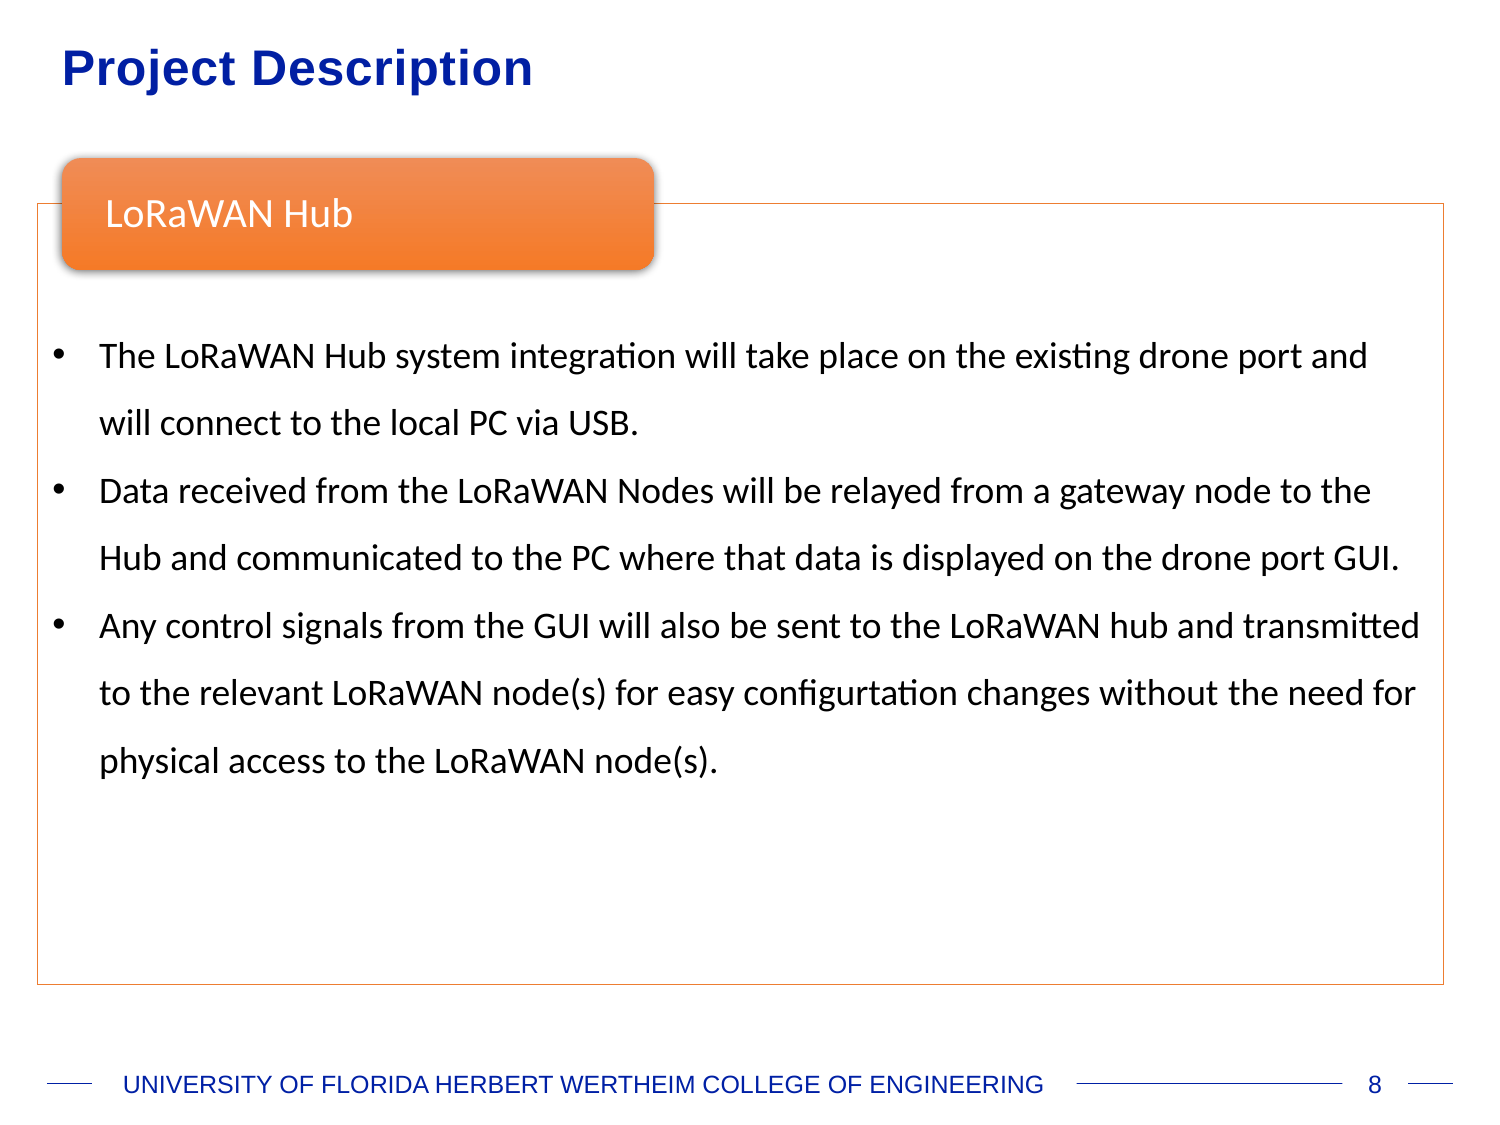

# Project Description

LoRaWAN Hub
The LoRaWAN Hub system integration will take place on the existing drone port and will connect to the local PC via USB.
Data received from the LoRaWAN Nodes will be relayed from a gateway node to the Hub and communicated to the PC where that data is displayed on the drone port GUI.
Any control signals from the GUI will also be sent to the LoRaWAN hub and transmitted to the relevant LoRaWAN node(s) for easy configurtation changes without the need for physical access to the LoRaWAN node(s).

UNIVERSITY OF FLORIDA HERBERT WERTHEIM COLLEGE OF ENGINEERING